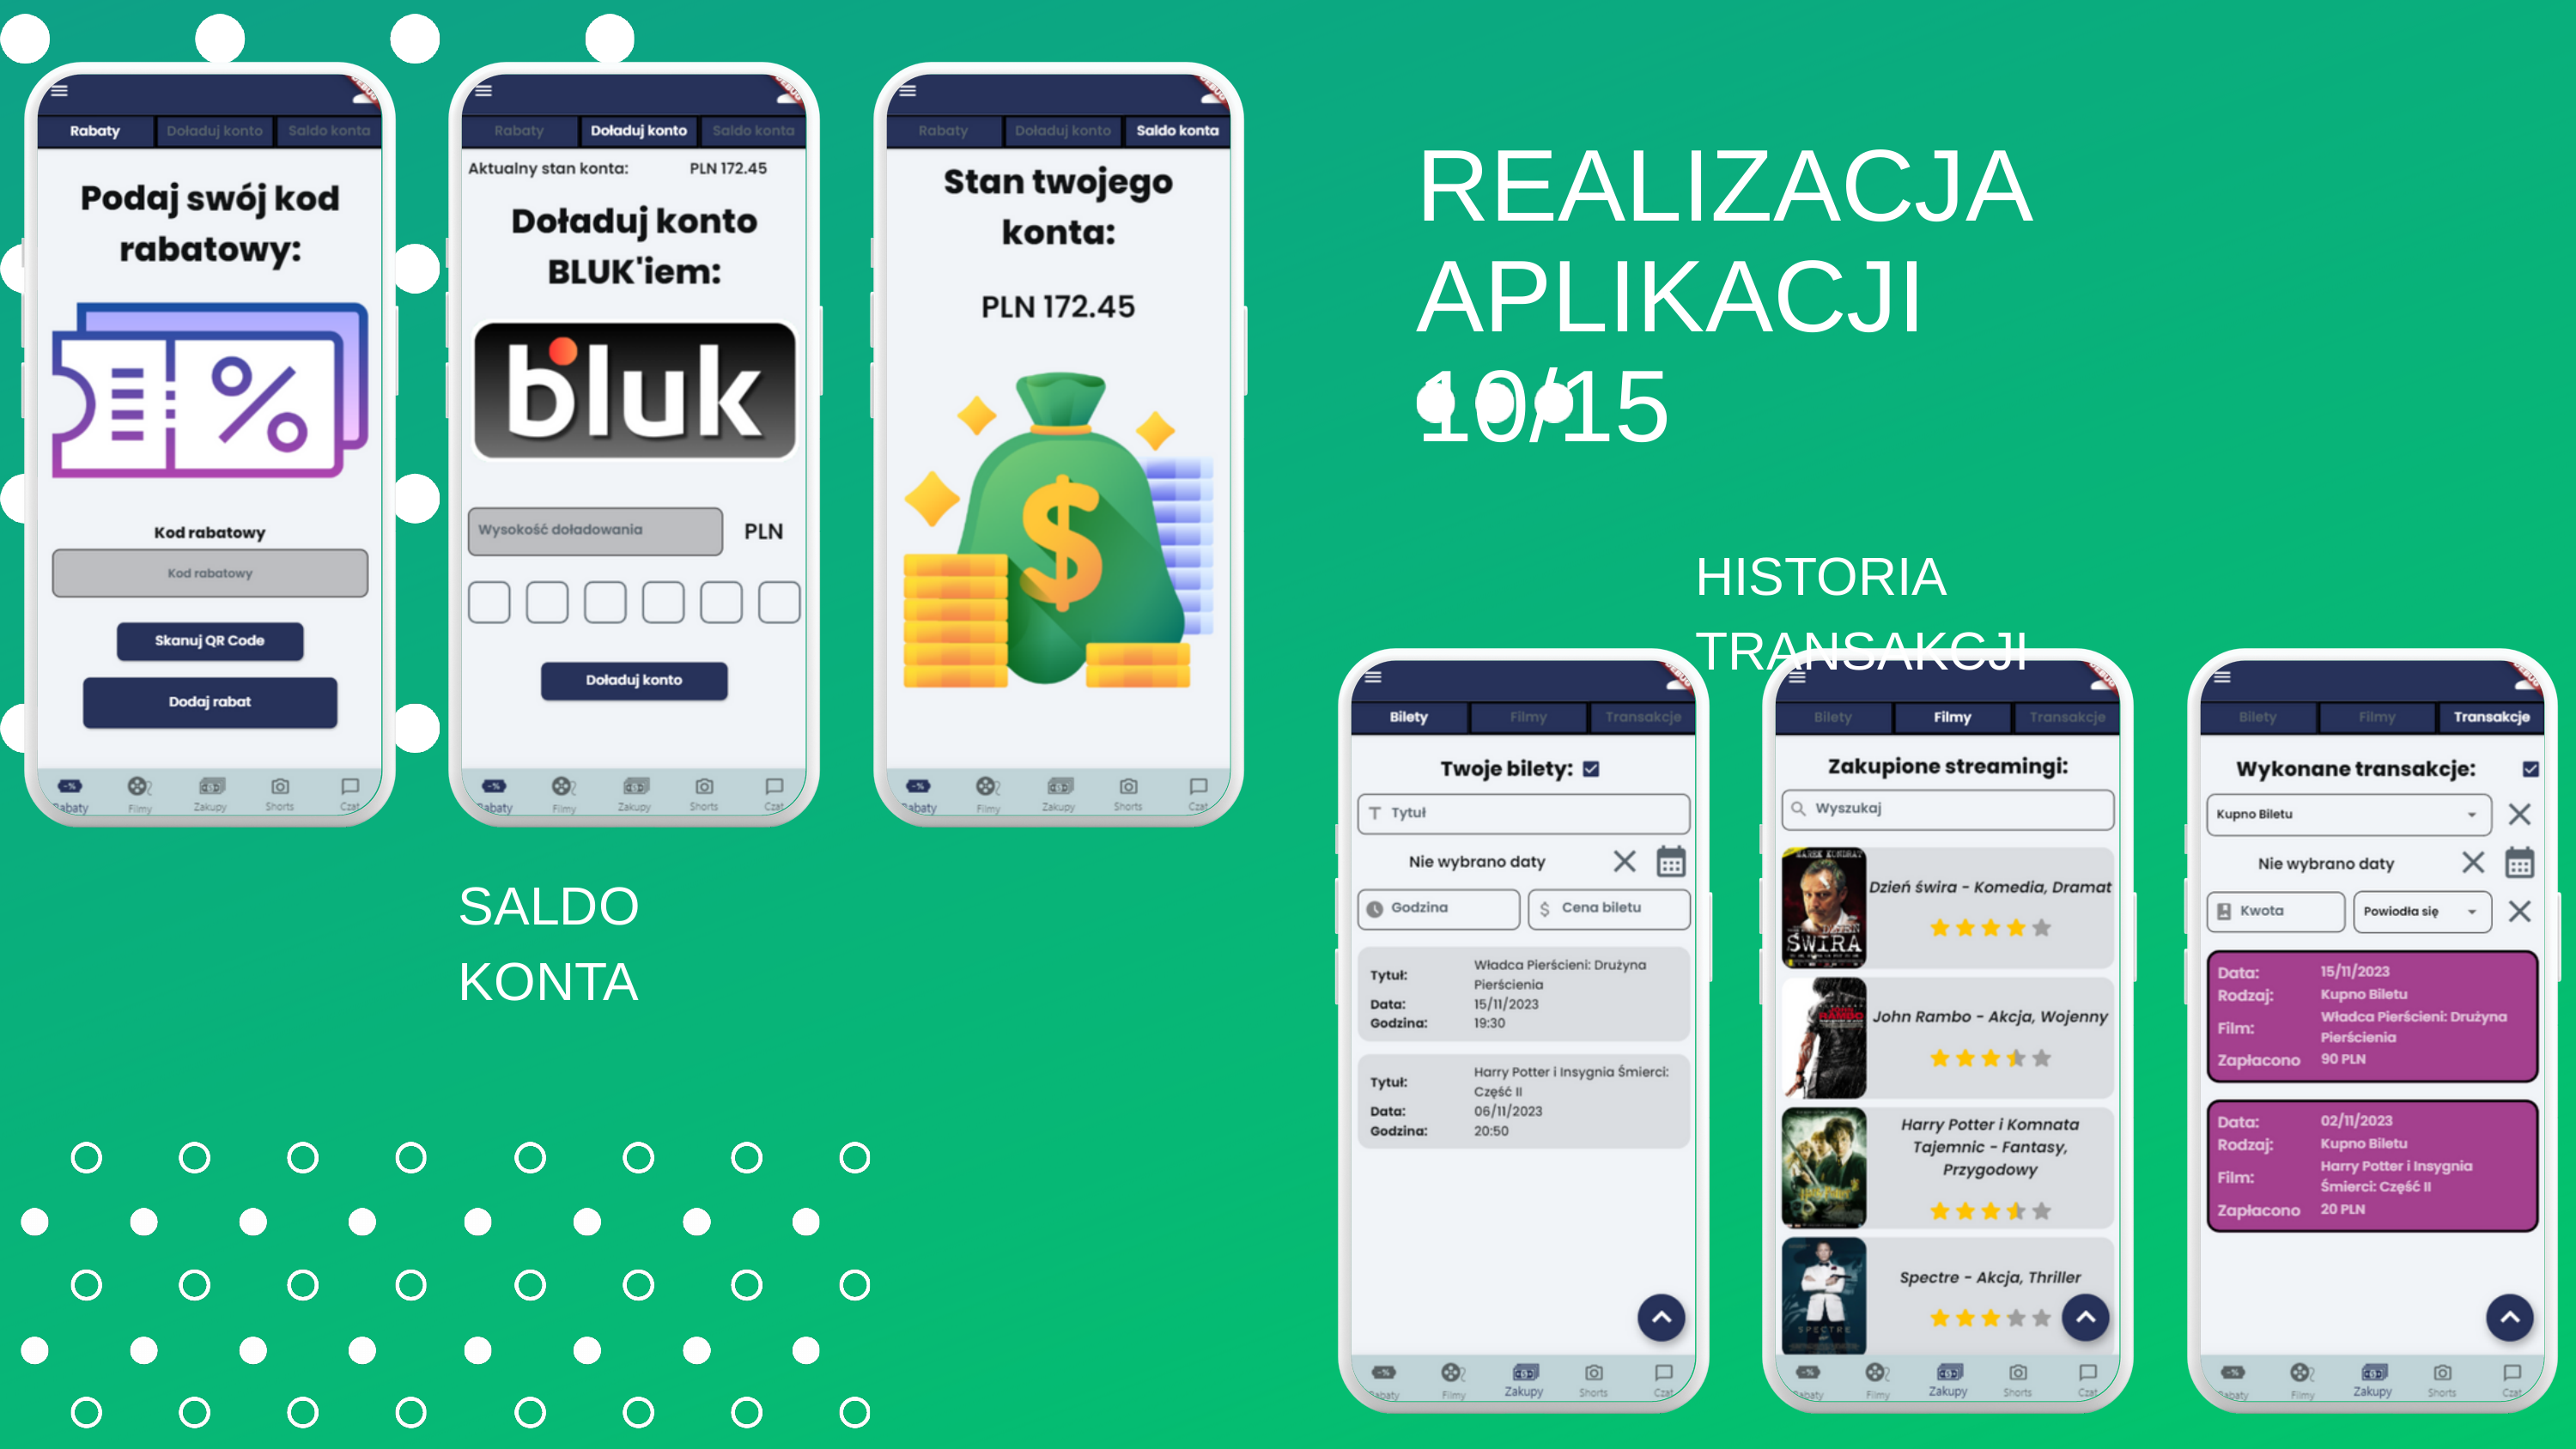

REALIZACJA APLIKACJI
10/15

HISTORIA TRANSAKCJI

SALDO KONTA